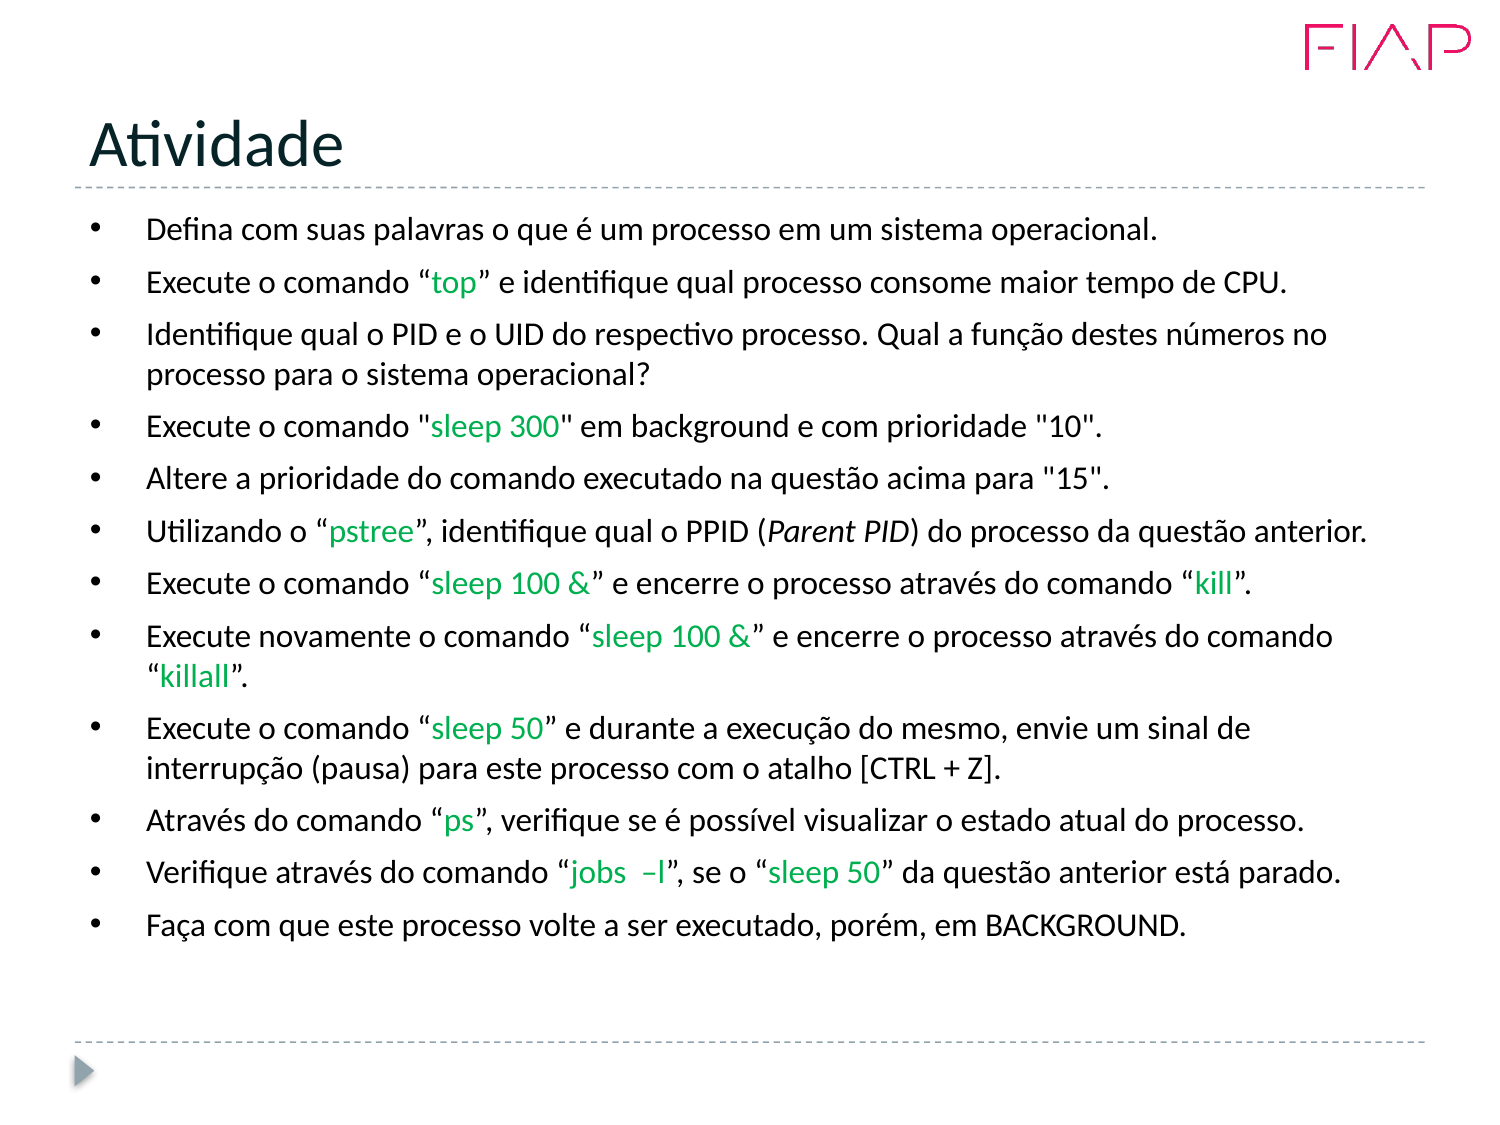

# Atividade
Defina com suas palavras o que é um processo em um sistema operacional.
Execute o comando “top” e identifique qual processo consome maior tempo de CPU.
Identifique qual o PID e o UID do respectivo processo. Qual a função destes números no processo para o sistema operacional?
Execute o comando "sleep 300" em background e com prioridade "10".
Altere a prioridade do comando executado na questão acima para "15".
Utilizando o “pstree”, identifique qual o PPID (Parent PID) do processo da questão anterior.
Execute o comando “sleep 100 &” e encerre o processo através do comando “kill”.
Execute novamente o comando “sleep 100 &” e encerre o processo através do comando “killall”.
Execute o comando “sleep 50” e durante a execução do mesmo, envie um sinal de interrupção (pausa) para este processo com o atalho [CTRL + Z].
Através do comando “ps”, verifique se é possível visualizar o estado atual do processo.
Verifique através do comando “jobs  –l”, se o “sleep 50” da questão anterior está parado.
Faça com que este processo volte a ser executado, porém, em BACKGROUND.